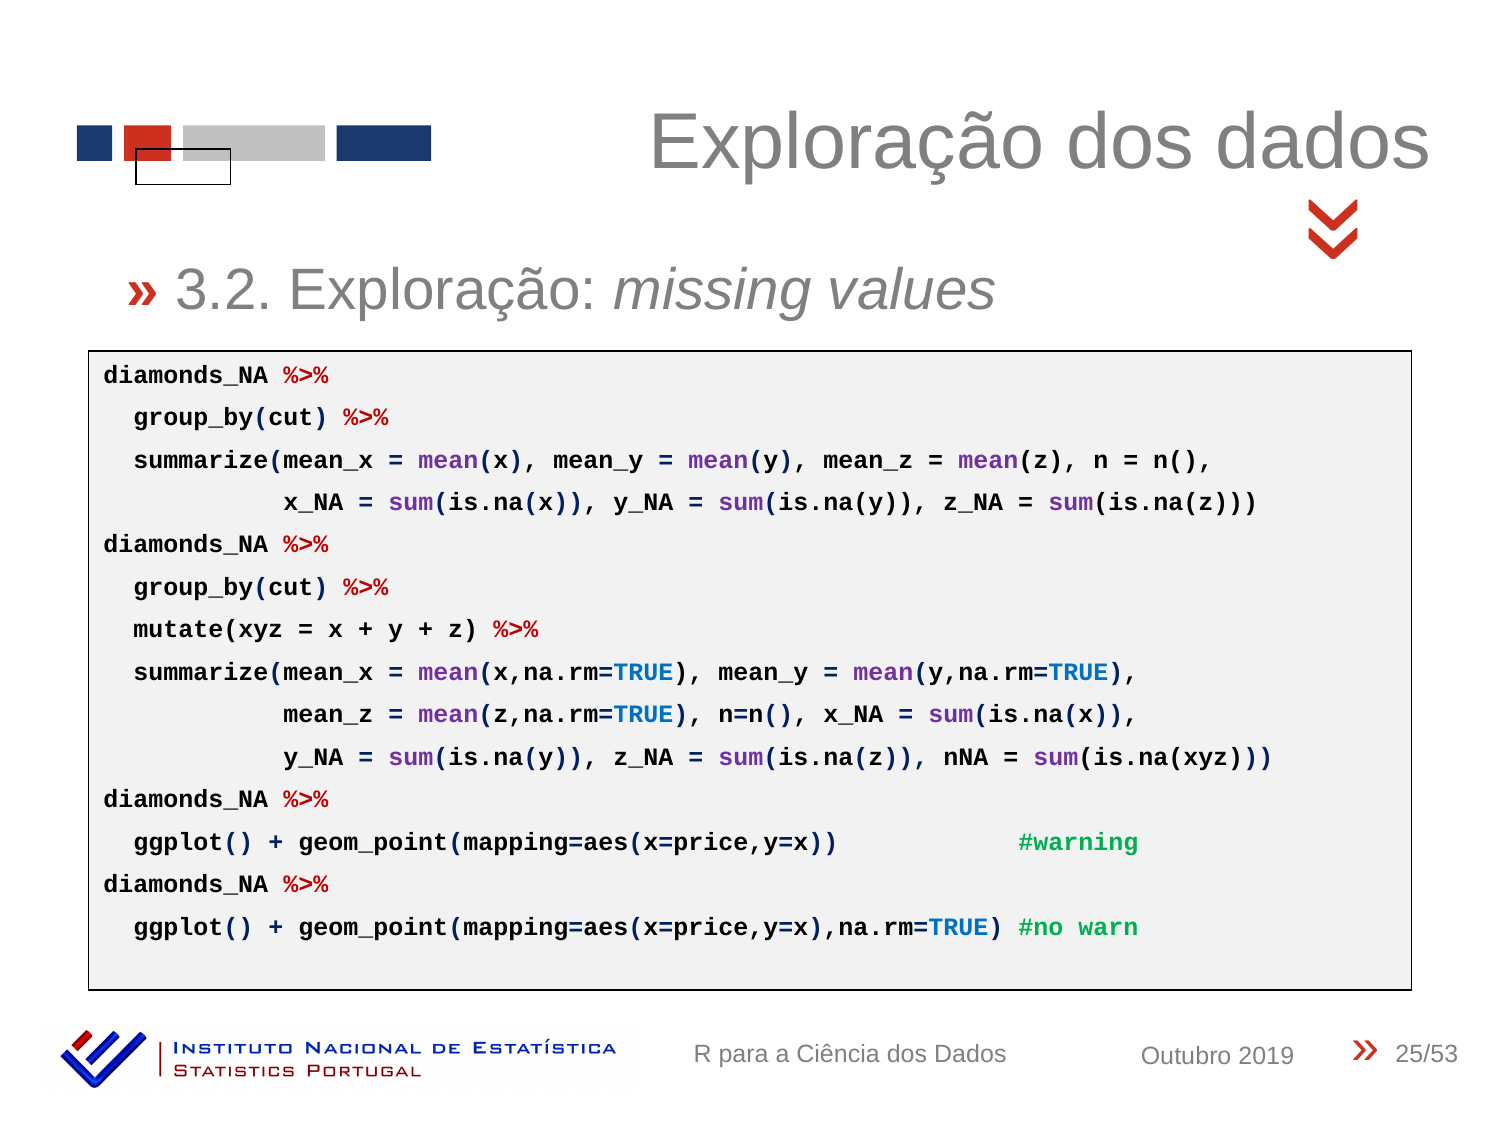

Exploração dos dados
«
» 3.2. Exploração: missing values
diamonds_NA %>%
  group_by(cut) %>%
  summarize(mean_x = mean(x), mean_y = mean(y), mean_z = mean(z), n = n(),
            x_NA = sum(is.na(x)), y_NA = sum(is.na(y)), z_NA = sum(is.na(z)))
diamonds_NA %>%
  group_by(cut) %>%
  mutate(xyz = x + y + z) %>%
  summarize(mean_x = mean(x,na.rm=TRUE), mean_y = mean(y,na.rm=TRUE),
            mean_z = mean(z,na.rm=TRUE), n=n(), x_NA = sum(is.na(x)),
            y_NA = sum(is.na(y)), z_NA = sum(is.na(z)), nNA = sum(is.na(xyz)))
diamonds_NA %>%
  ggplot() + geom_point(mapping=aes(x=price,y=x))            #warning
diamonds_NA %>%
  ggplot() + geom_point(mapping=aes(x=price,y=x),na.rm=TRUE) #no warn

25